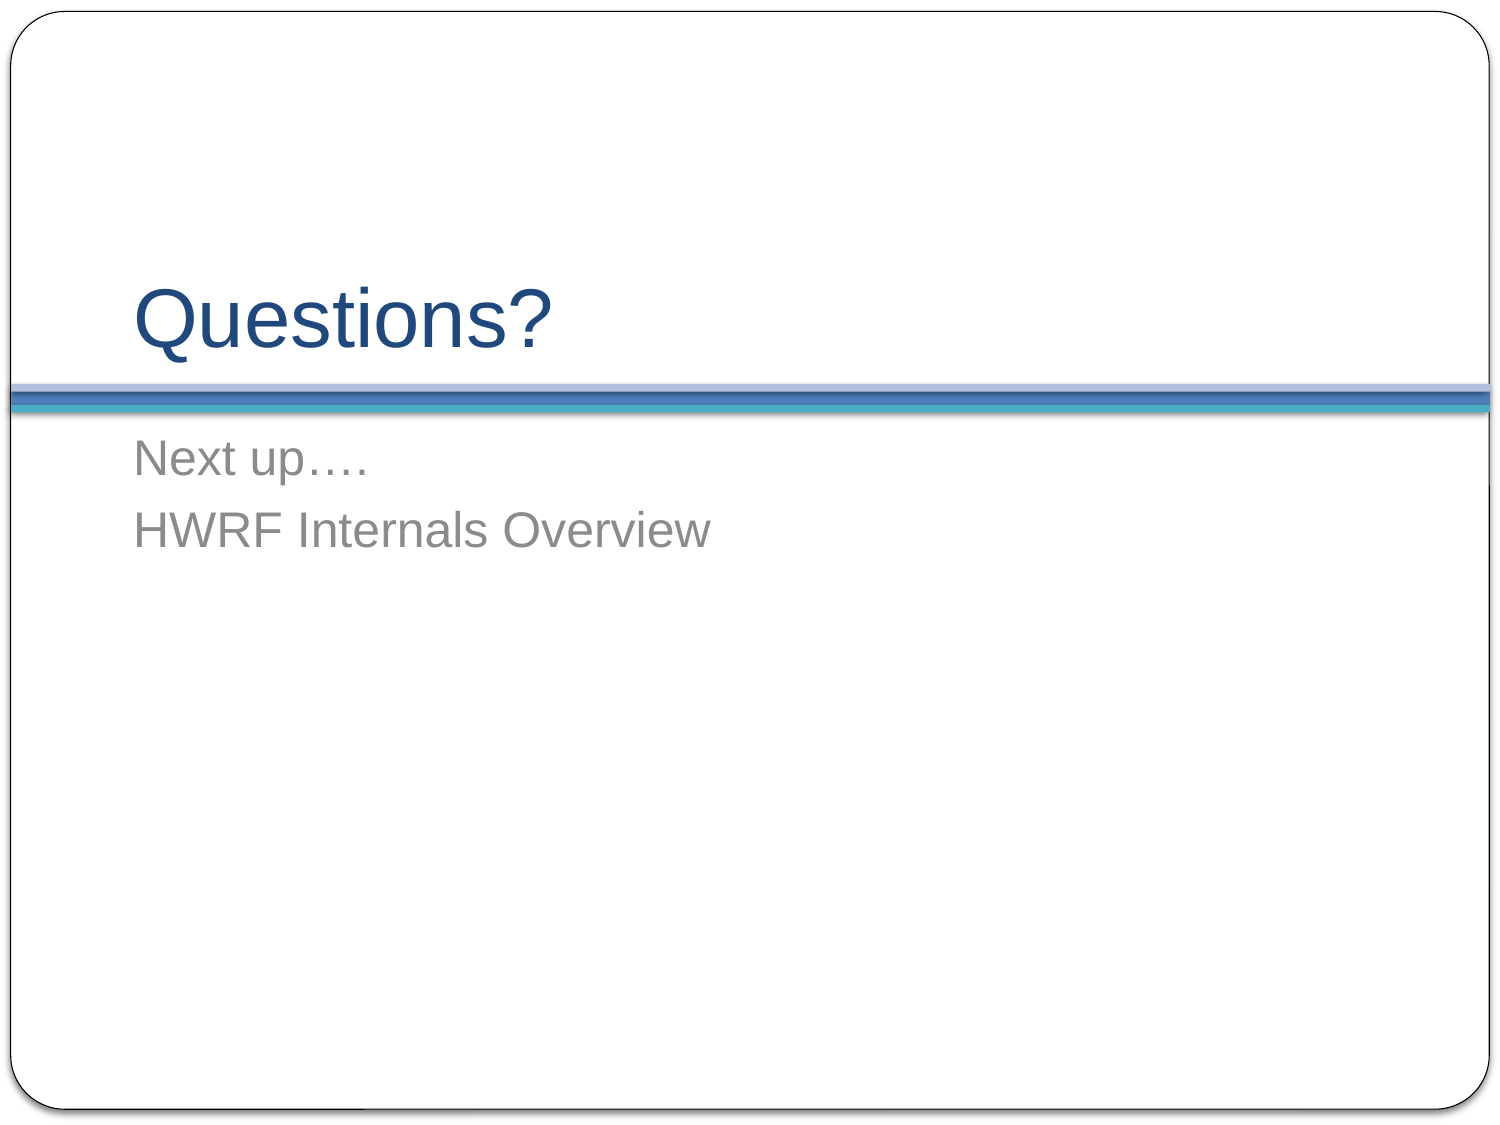

# Questions?
Next up….
HWRF Internals Overview